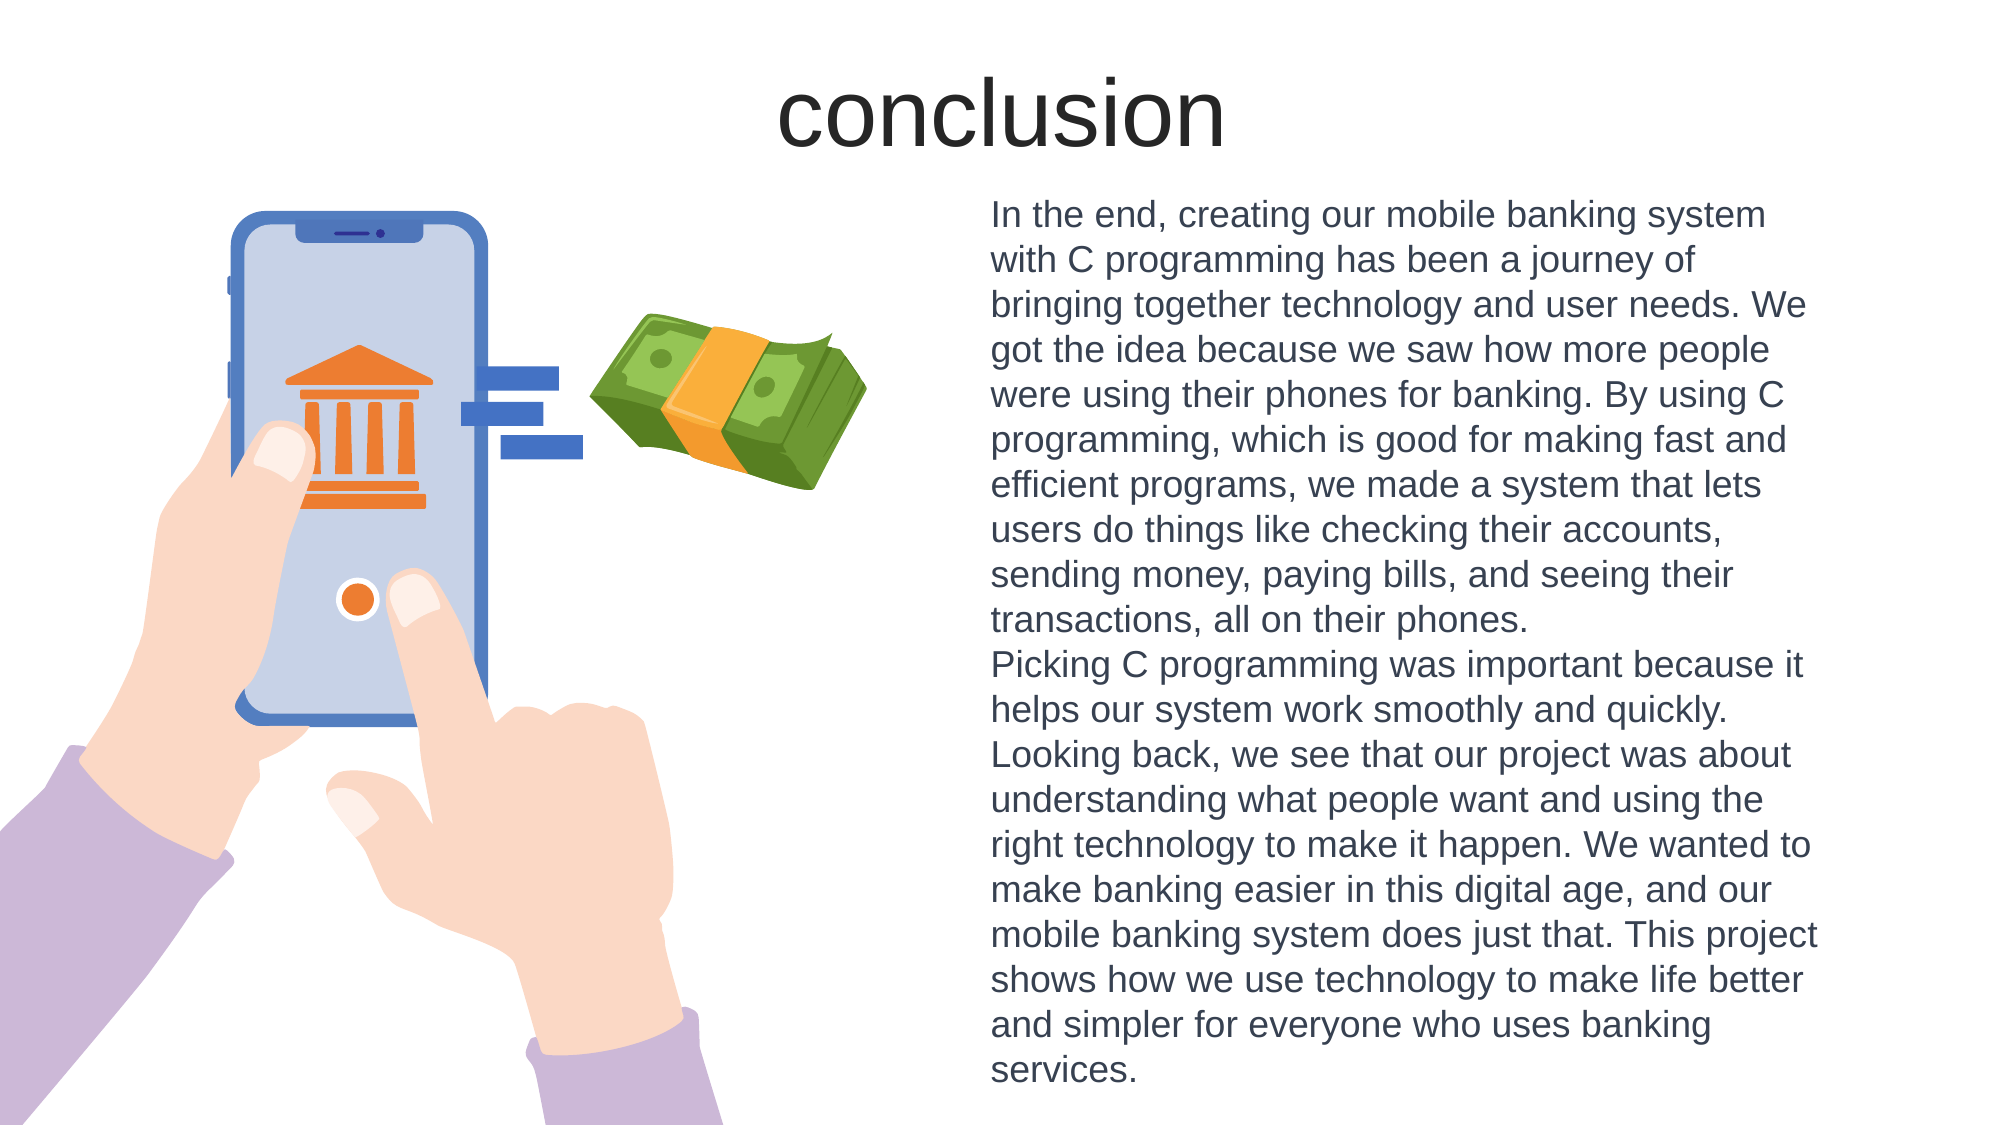

conclusion
In the end, creating our mobile banking system with C programming has been a journey of bringing together technology and user needs. We got the idea because we saw how more people were using their phones for banking. By using C programming, which is good for making fast and efficient programs, we made a system that lets users do things like checking their accounts, sending money, paying bills, and seeing their transactions, all on their phones.
Picking C programming was important because it helps our system work smoothly and quickly. Looking back, we see that our project was about understanding what people want and using the right technology to make it happen. We wanted to make banking easier in this digital age, and our mobile banking system does just that. This project shows how we use technology to make life better and simpler for everyone who uses banking services.